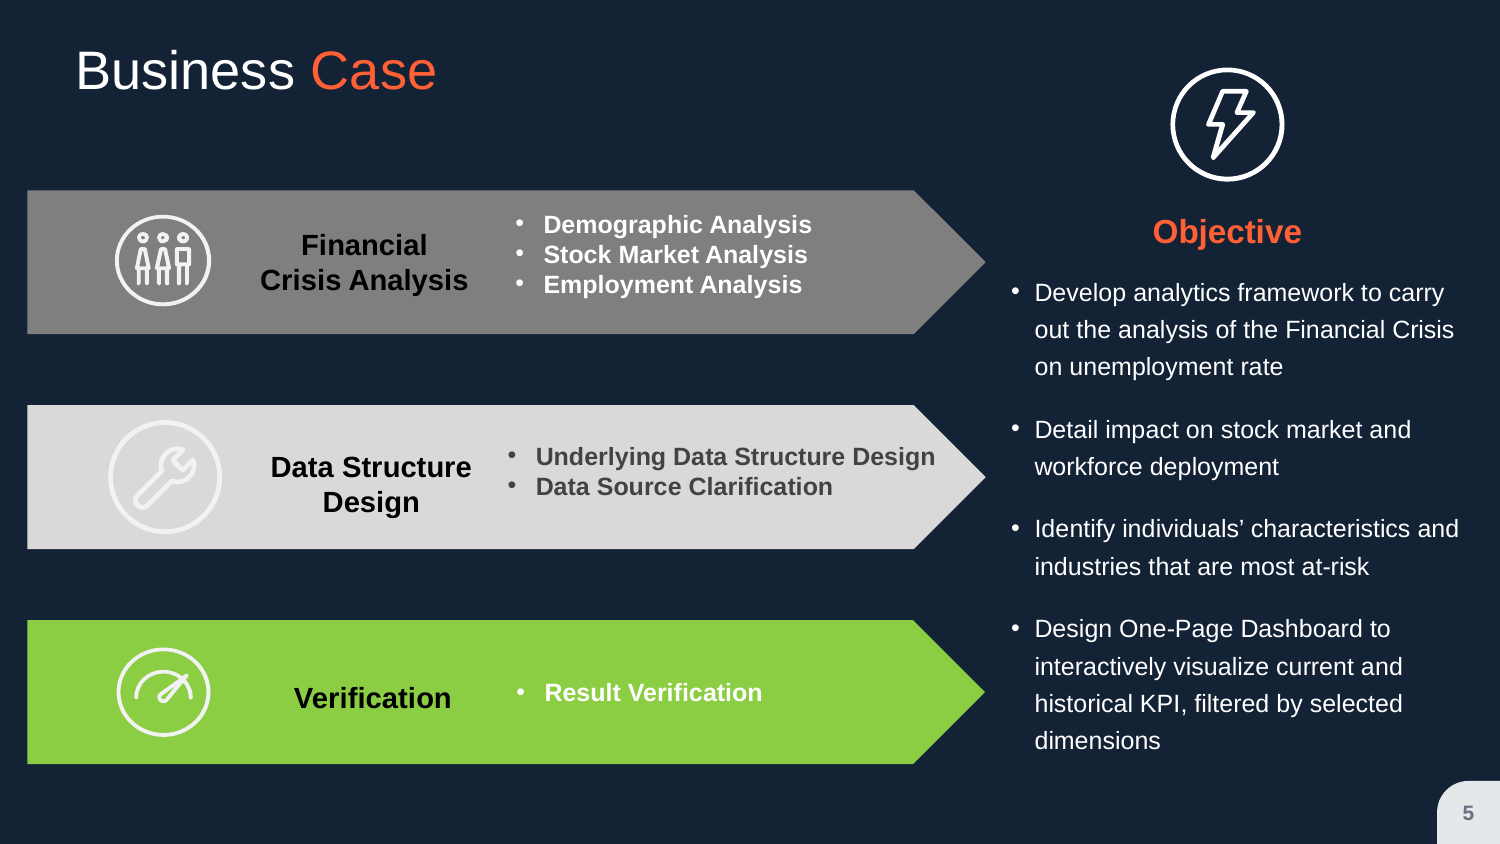

Business Case

Demographic Analysis
Stock Market Analysis
Employment Analysis

Financial Crisis Analysis
Objective
Develop analytics framework to carry out the analysis of the Financial Crisis on unemployment rate
Detail impact on stock market and workforce deployment
Identify individuals’ characteristics and industries that are most at-risk
Design One-Page Dashboard to interactively visualize current and historical KPI, filtered by selected dimensions

Underlying Data Structure Design
Data Source Clarification
Data Structure Design

Verification

Result Verification
5